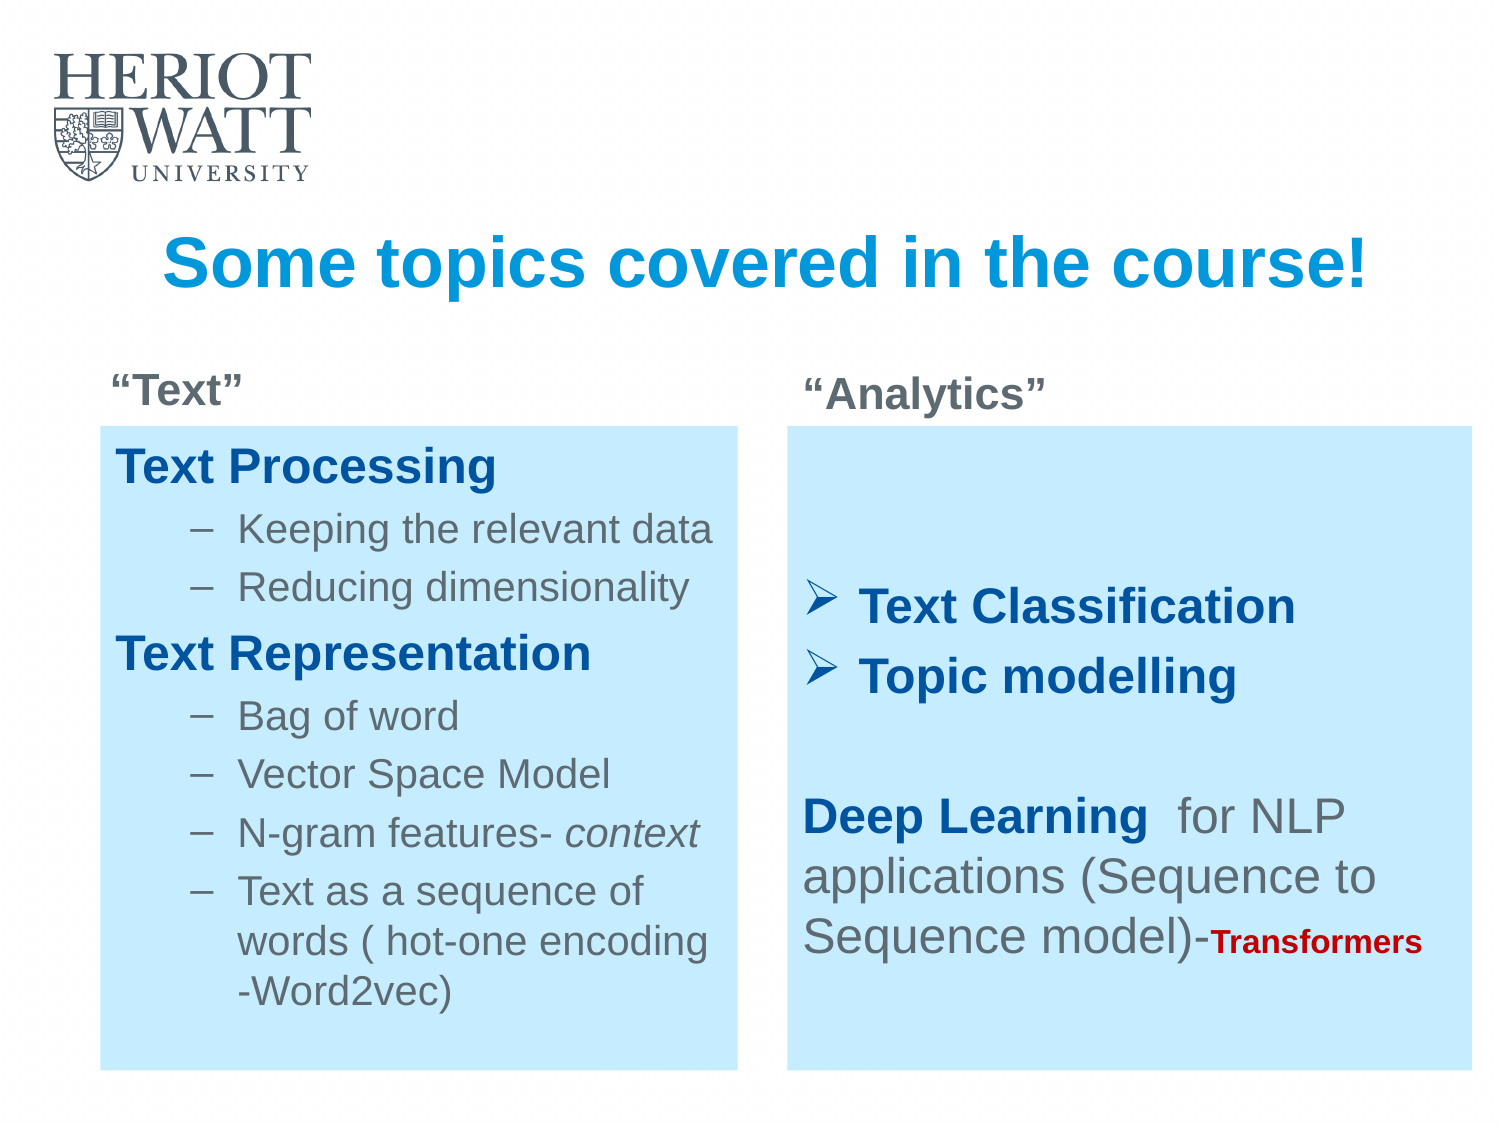

# Some topics covered in the course!
“Text”
“Analytics”
Text Processing
Keeping the relevant data
Reducing dimensionality
Text Representation
Bag of word
Vector Space Model
N-gram features- context
Text as a sequence of words ( hot-one encoding -Word2vec)

Text Classification
Topic modelling

Deep Learning  for NLP applications (Sequence to Sequence model)-Transformers

Introduction to Text Analytics
6